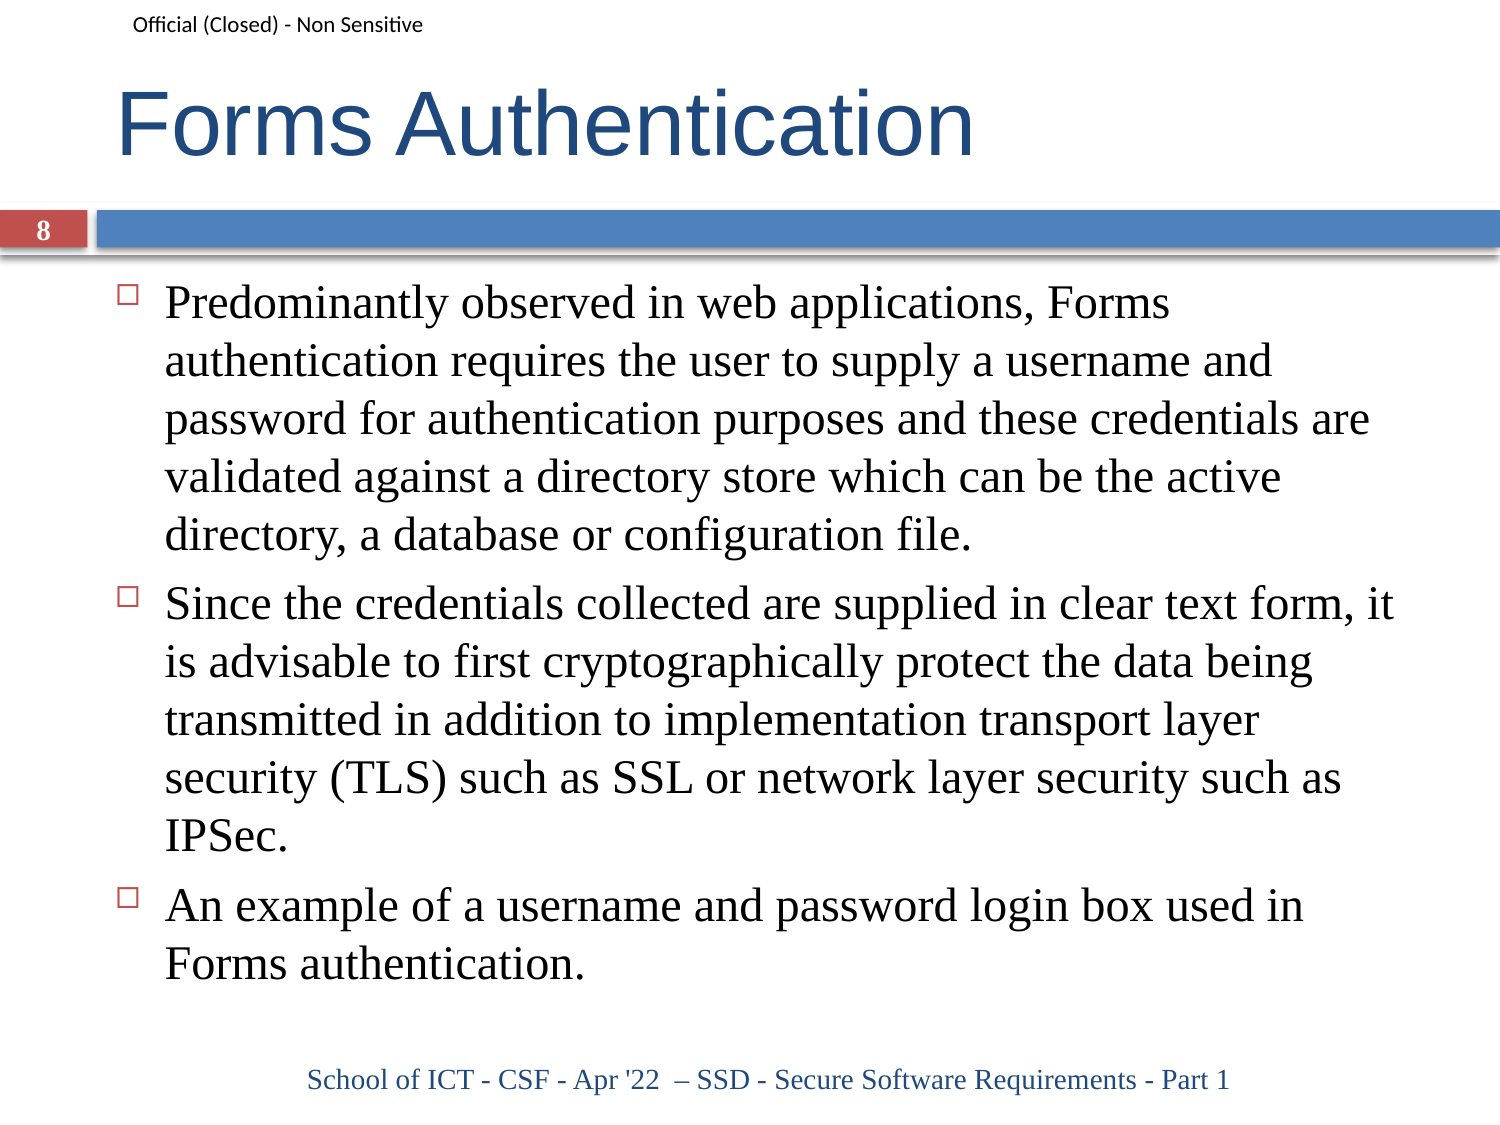

# Forms Authentication
8
Predominantly observed in web applications, Forms authentication requires the user to supply a username and password for authentication purposes and these credentials are validated against a directory store which can be the active directory, a database or configuration file.
Since the credentials collected are supplied in clear text form, it is advisable to first cryptographically protect the data being transmitted in addition to implementation transport layer security (TLS) such as SSL or network layer security such as IPSec.
An example of a username and password login box used in Forms authentication.
School of ICT - CSF - Apr '22  – SSD - Secure Software Requirements - Part 1